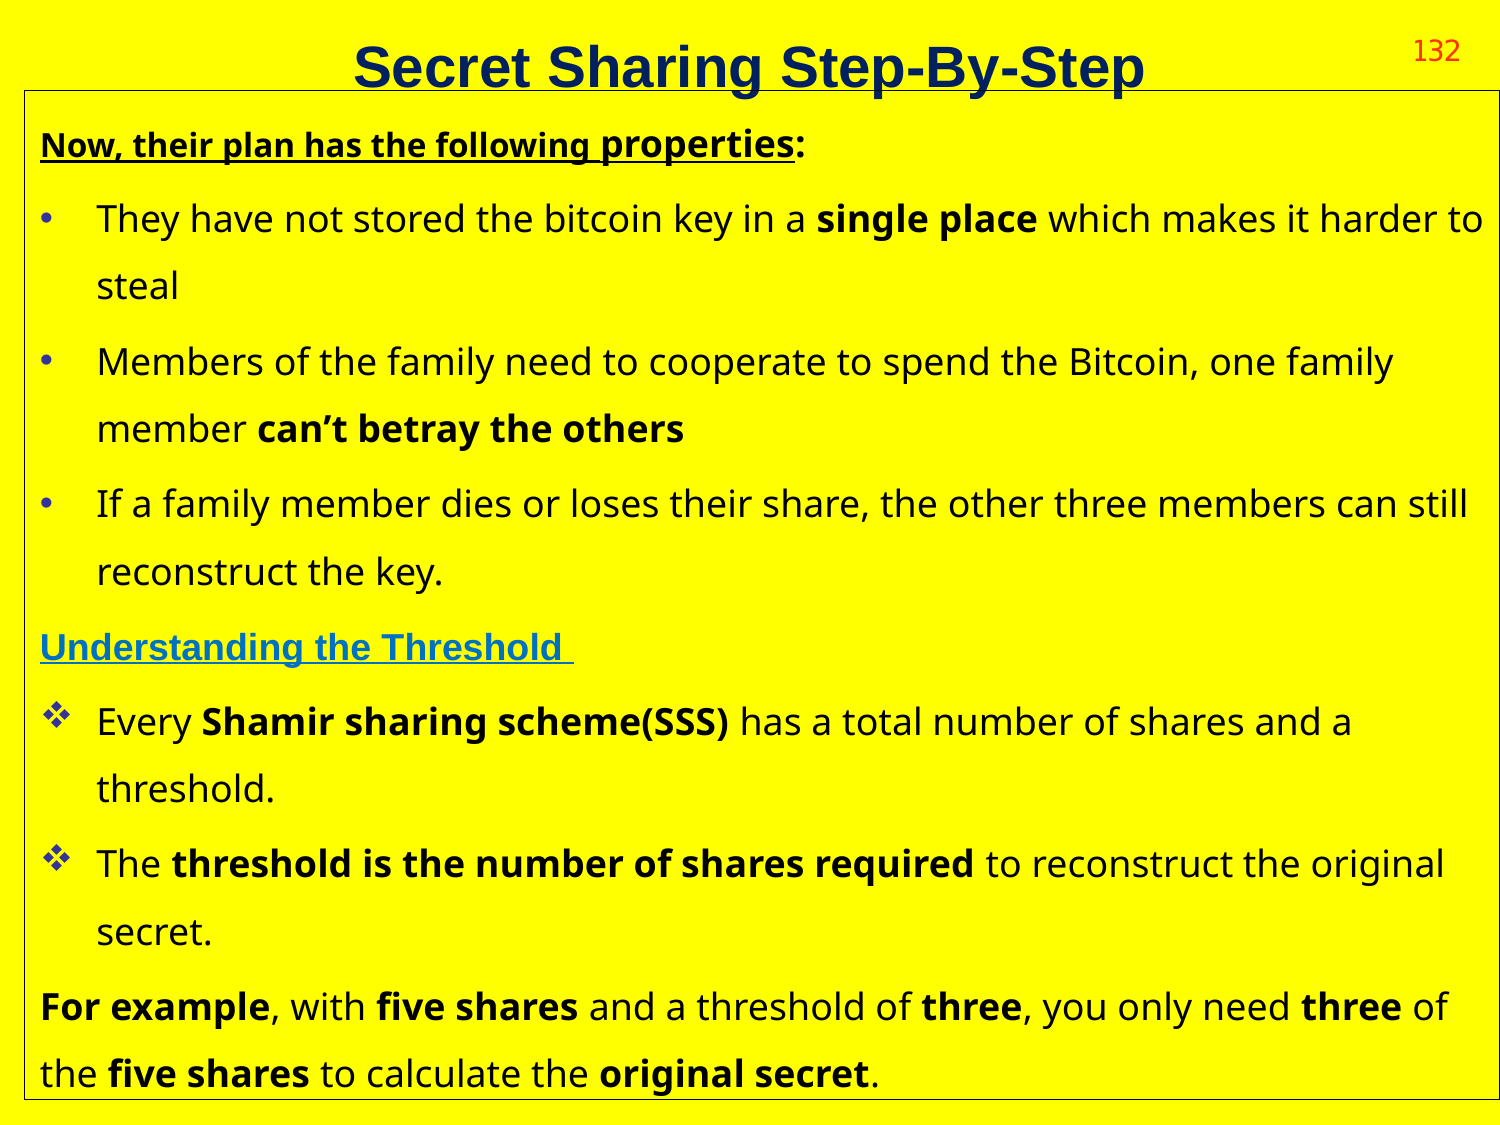

# Secret Sharing Step-By-Step
132
Now, their plan has the following properties:
They have not stored the bitcoin key in a single place which makes it harder to steal
Members of the family need to cooperate to spend the Bitcoin, one family member can’t betray the others
If a family member dies or loses their share, the other three members can still reconstruct the key.
Understanding the Threshold
Every Shamir sharing scheme(SSS) has a total number of shares and a threshold.
The threshold is the number of shares required to reconstruct the original secret.
For example, with five shares and a threshold of three, you only need three of the five shares to calculate the original secret.